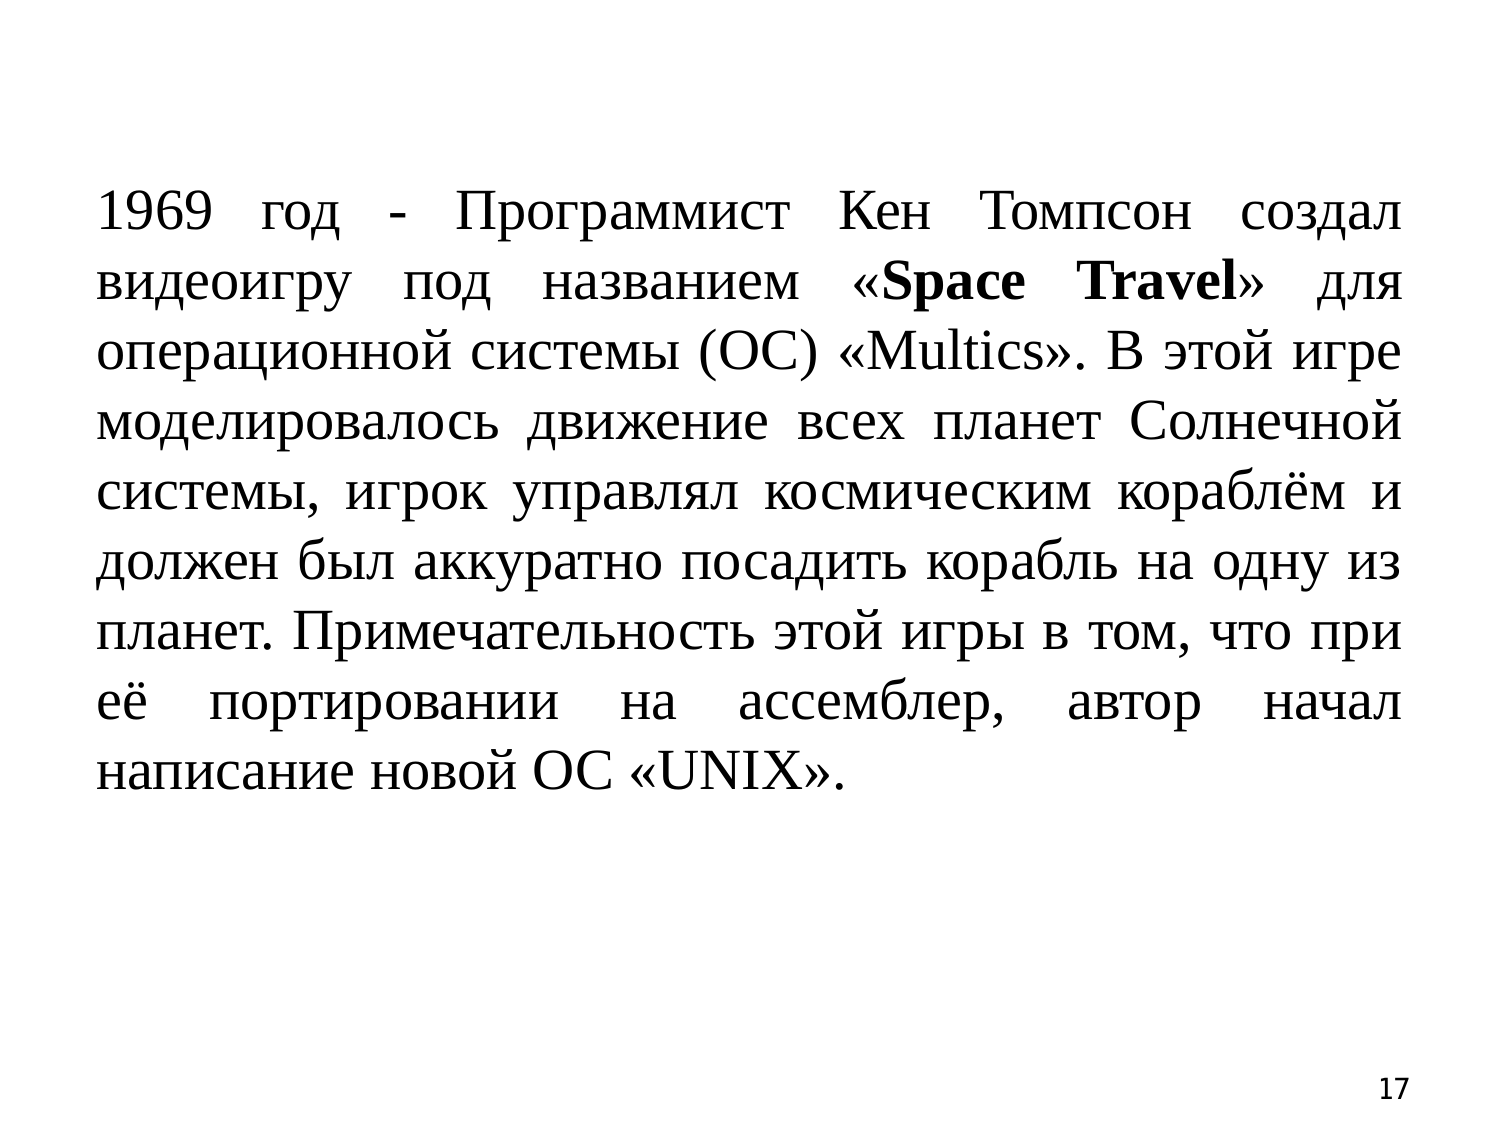

1969 год - Программист Кен Томпсон создал видеоигру под названием «Space Travel» для операционной системы (ОС) «Multics». В этой игре моделировалось движение всех планет Солнечной системы, игрок управлял космическим кораблём и должен был аккуратно посадить корабль на одну из планет. Примечательность этой игры в том, что при её портировании на ассемблер, автор начал написание новой ОС «UNIX».
17